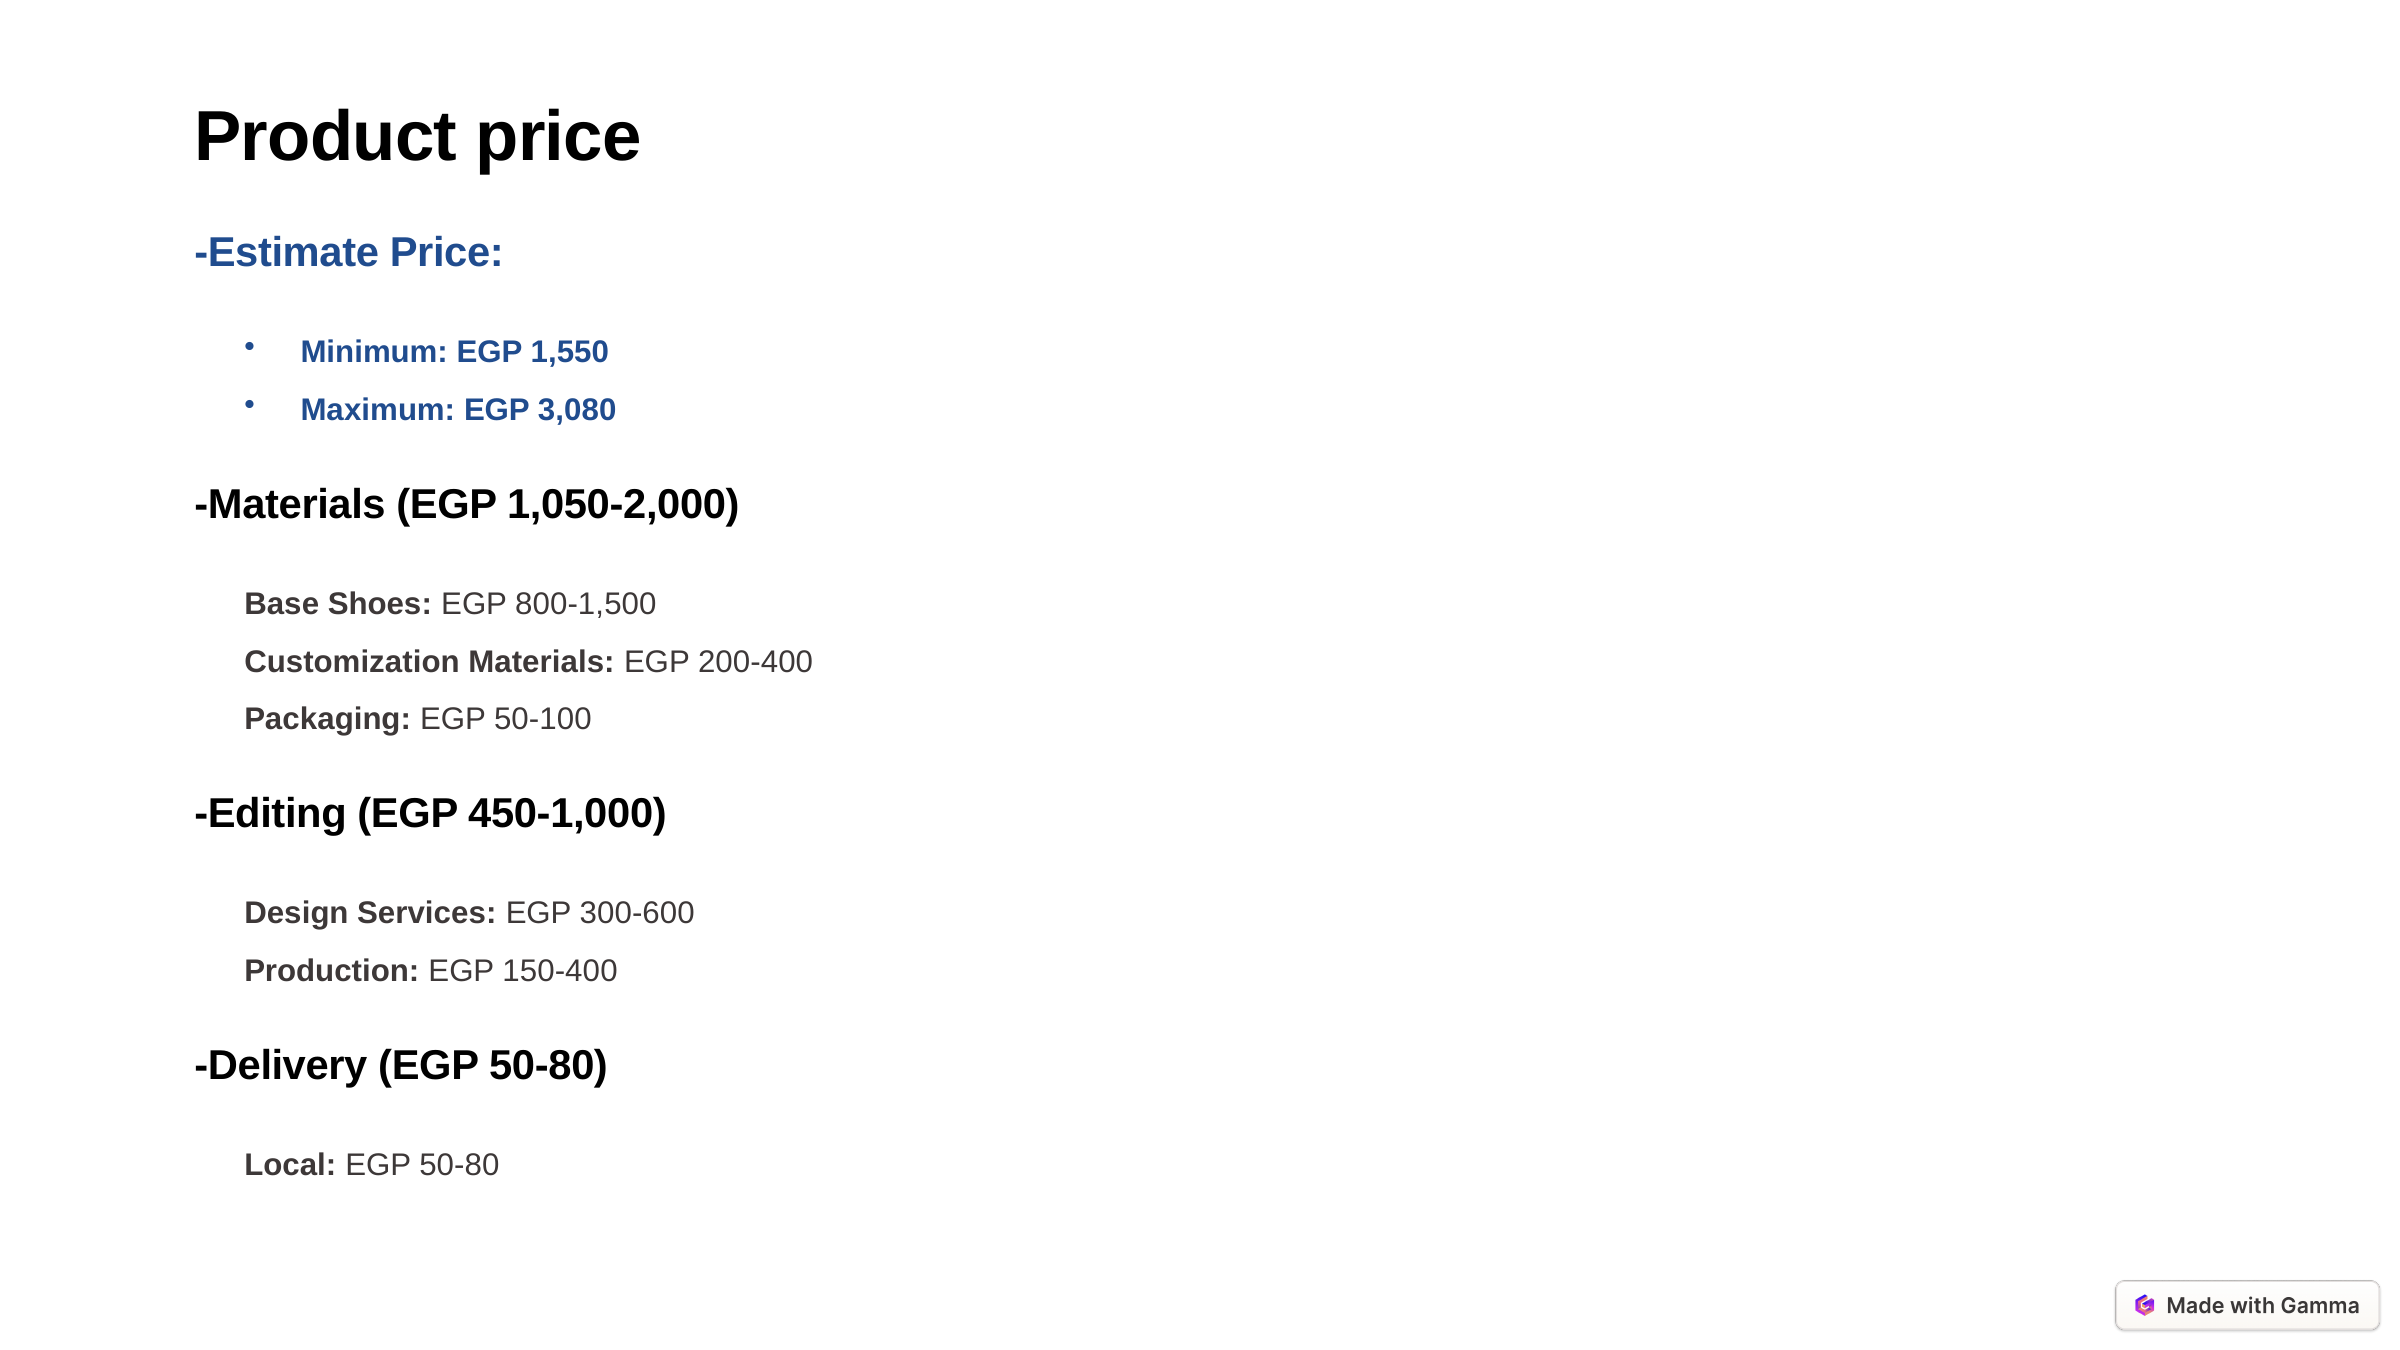

Product price
-Estimate Price:
Minimum: EGP 1,550
Maximum: EGP 3,080
-Materials (EGP 1,050-2,000)
Base Shoes: EGP 800-1,500
Customization Materials: EGP 200-400
Packaging: EGP 50-100
-Editing (EGP 450-1,000)
Design Services: EGP 300-600
Production: EGP 150-400
-Delivery (EGP 50-80)
Local: EGP 50-80